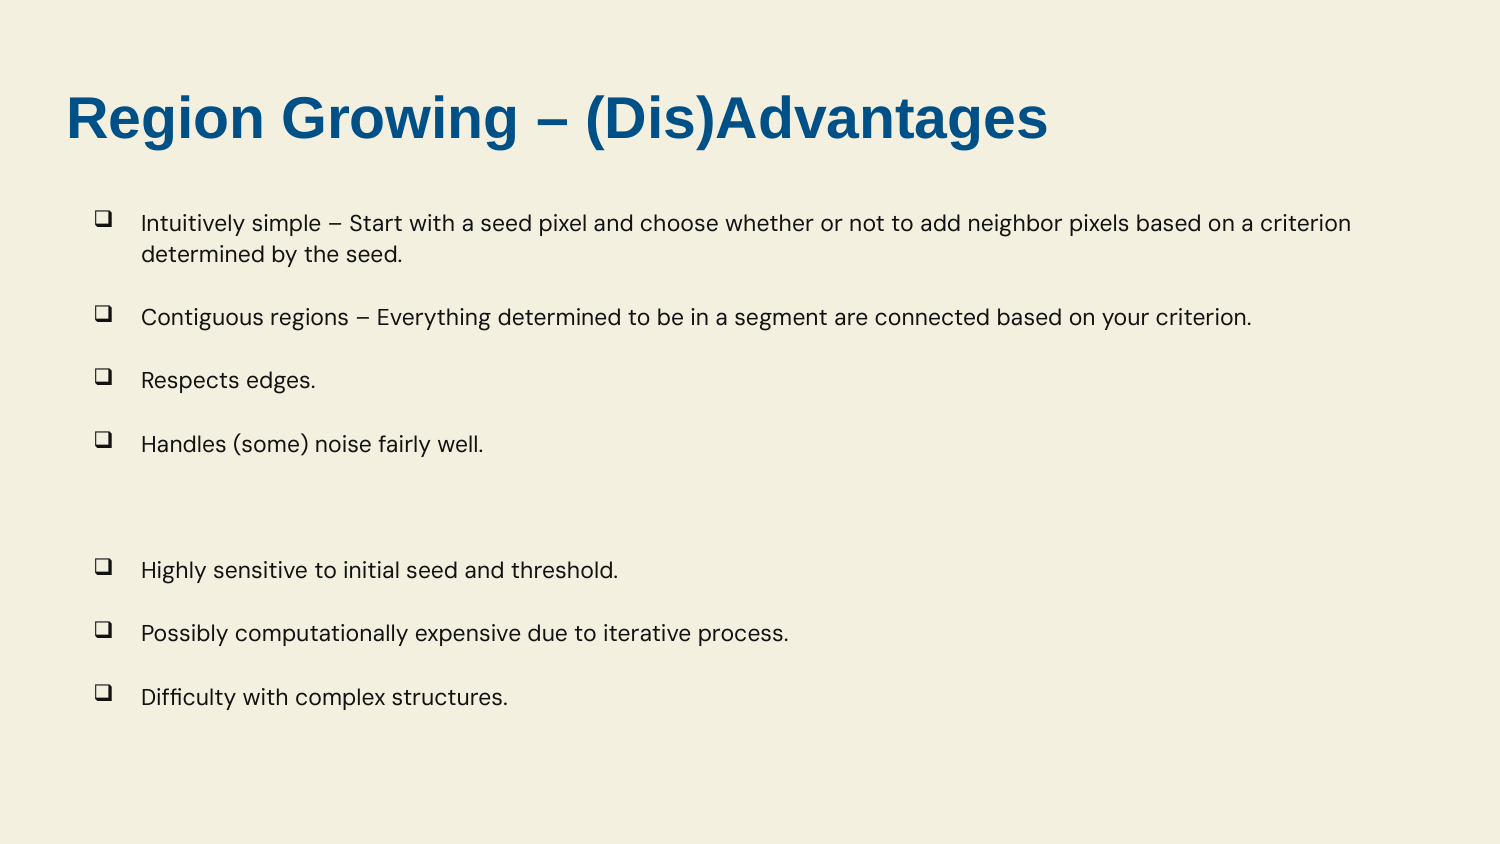

# Region Growing – (Dis)Advantages
Intuitively simple – Start with a seed pixel and choose whether or not to add neighbor pixels based on a criterion determined by the seed.

Contiguous regions – Everything determined to be in a segment are connected based on your criterion.

Respects edges.

Handles (some) noise fairly well.

Highly sensitive to initial seed and threshold.

Possibly computationally expensive due to iterative process.

Difficulty with complex structures.